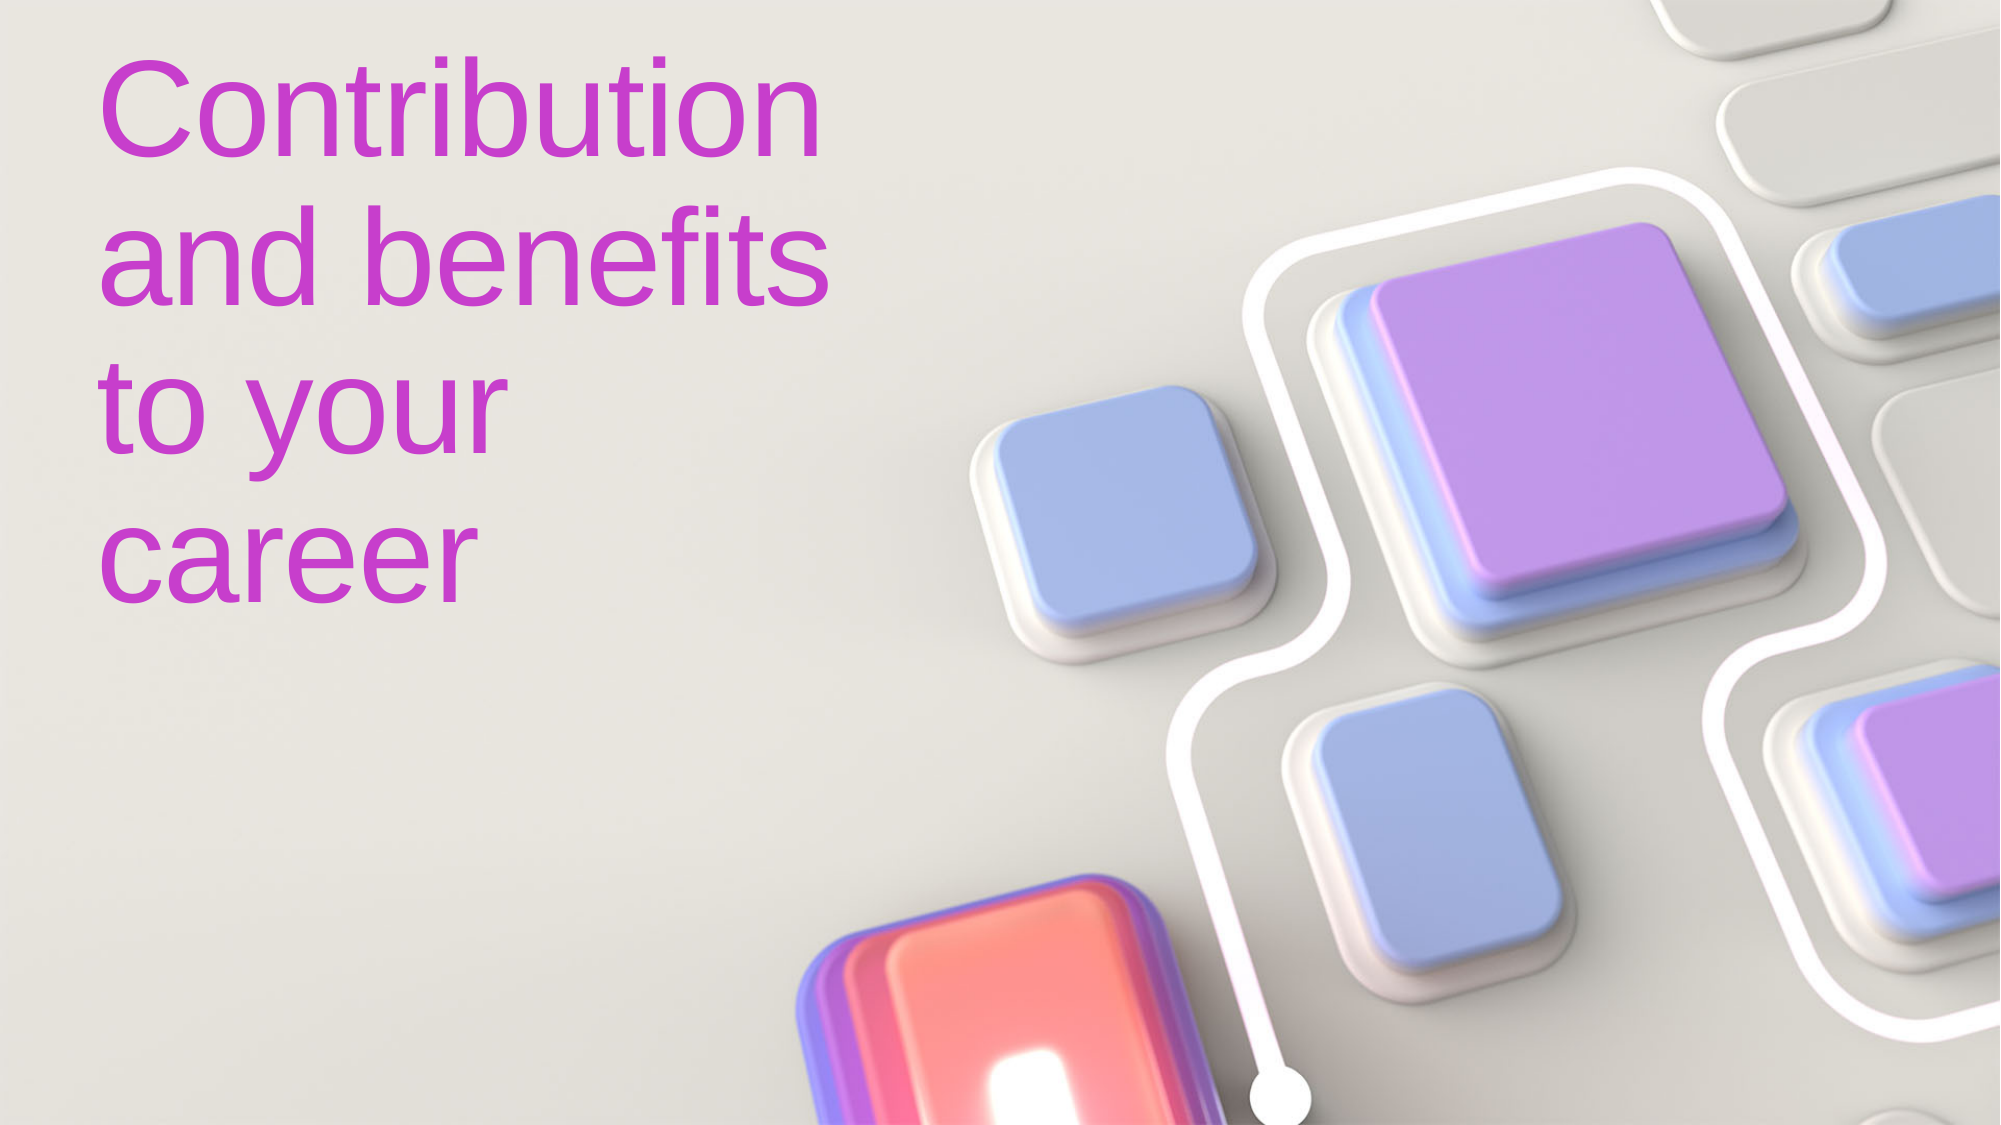

# Contribution and benefits to your career